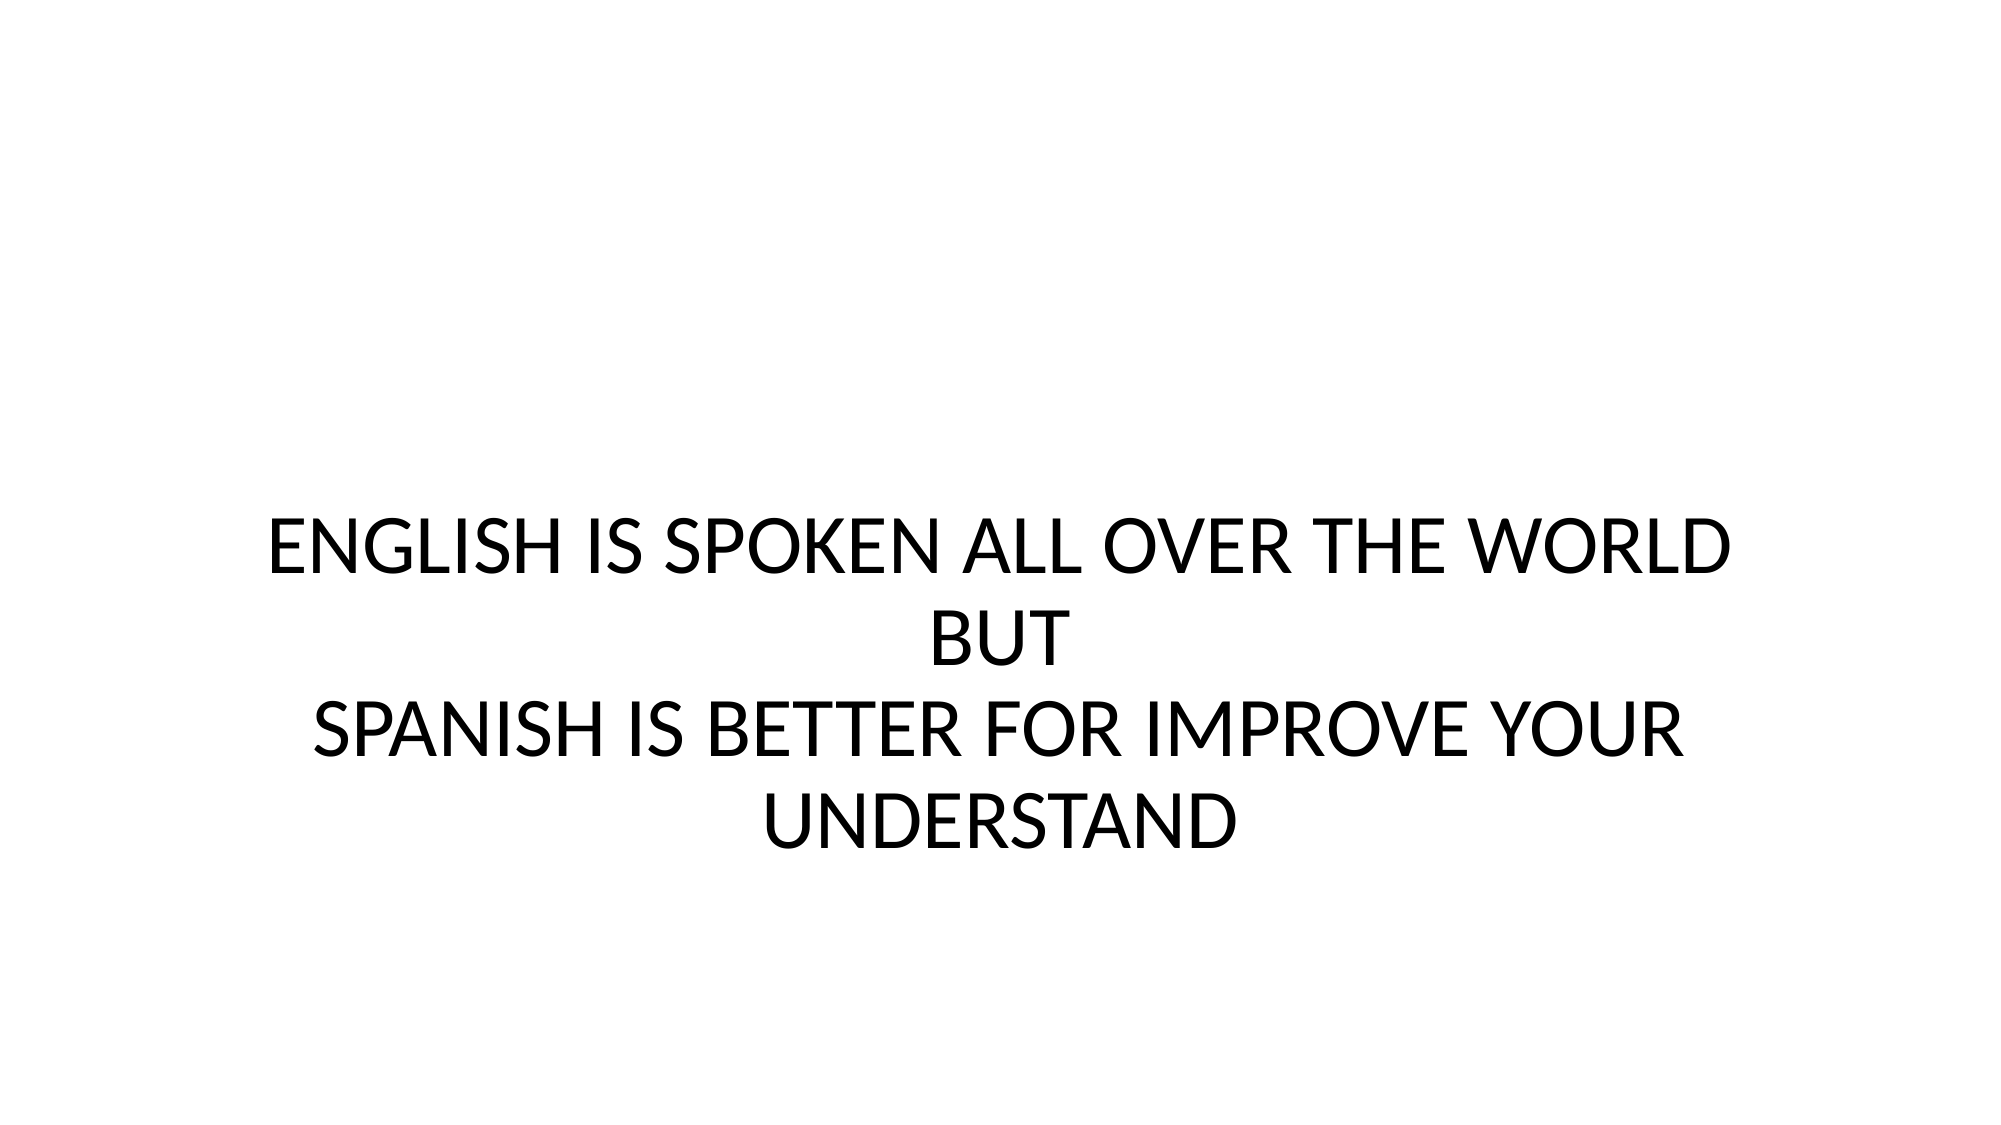

# ENGLISH IS SPOKEN ALL OVER THE WORLD BUT SPANISH IS BETTER FOR IMPROVE YOUR UNDERSTAND